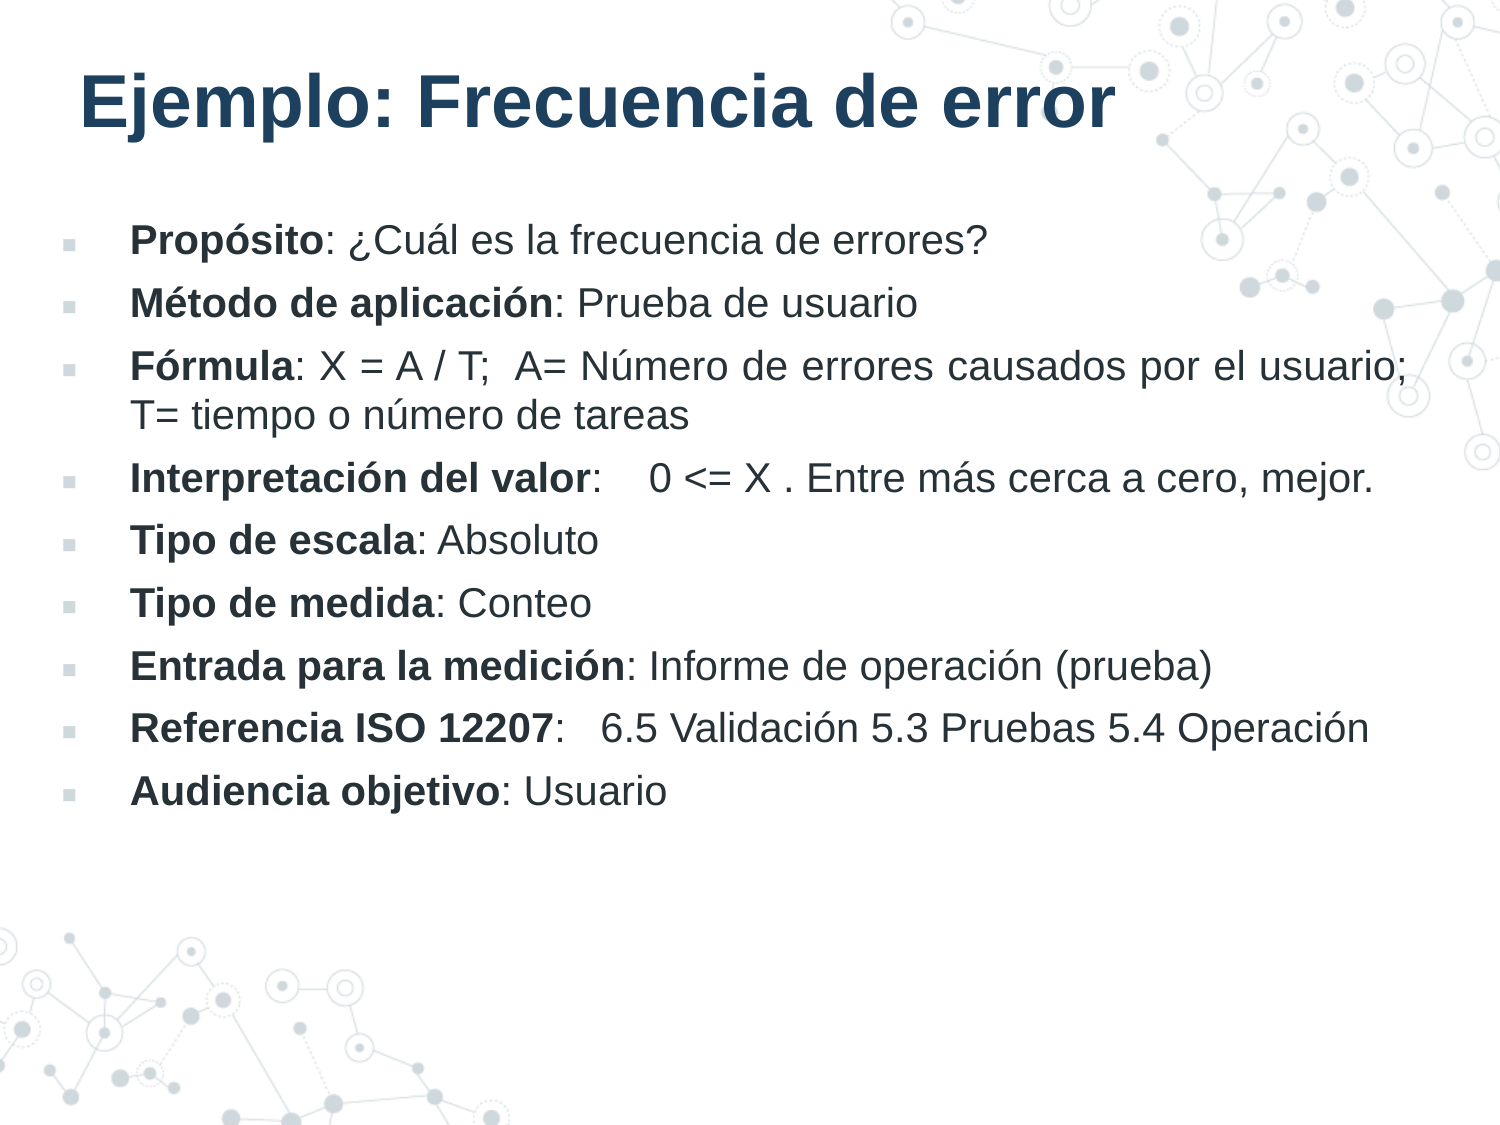

# Ejemplo: Frecuencia de error
Propósito: ¿Cuál es la frecuencia de errores?
Método de aplicación: Prueba de usuario
Fórmula: X = A / T;  A= Número de errores causados por el usuario; T= tiempo o número de tareas
Interpretación del valor:    0 <= X . Entre más cerca a cero, mejor.
Tipo de escala: Absoluto
Tipo de medida: Conteo
Entrada para la medición: Informe de operación (prueba)
Referencia ISO 12207:   6.5 Validación 5.3 Pruebas 5.4 Operación
Audiencia objetivo: Usuario